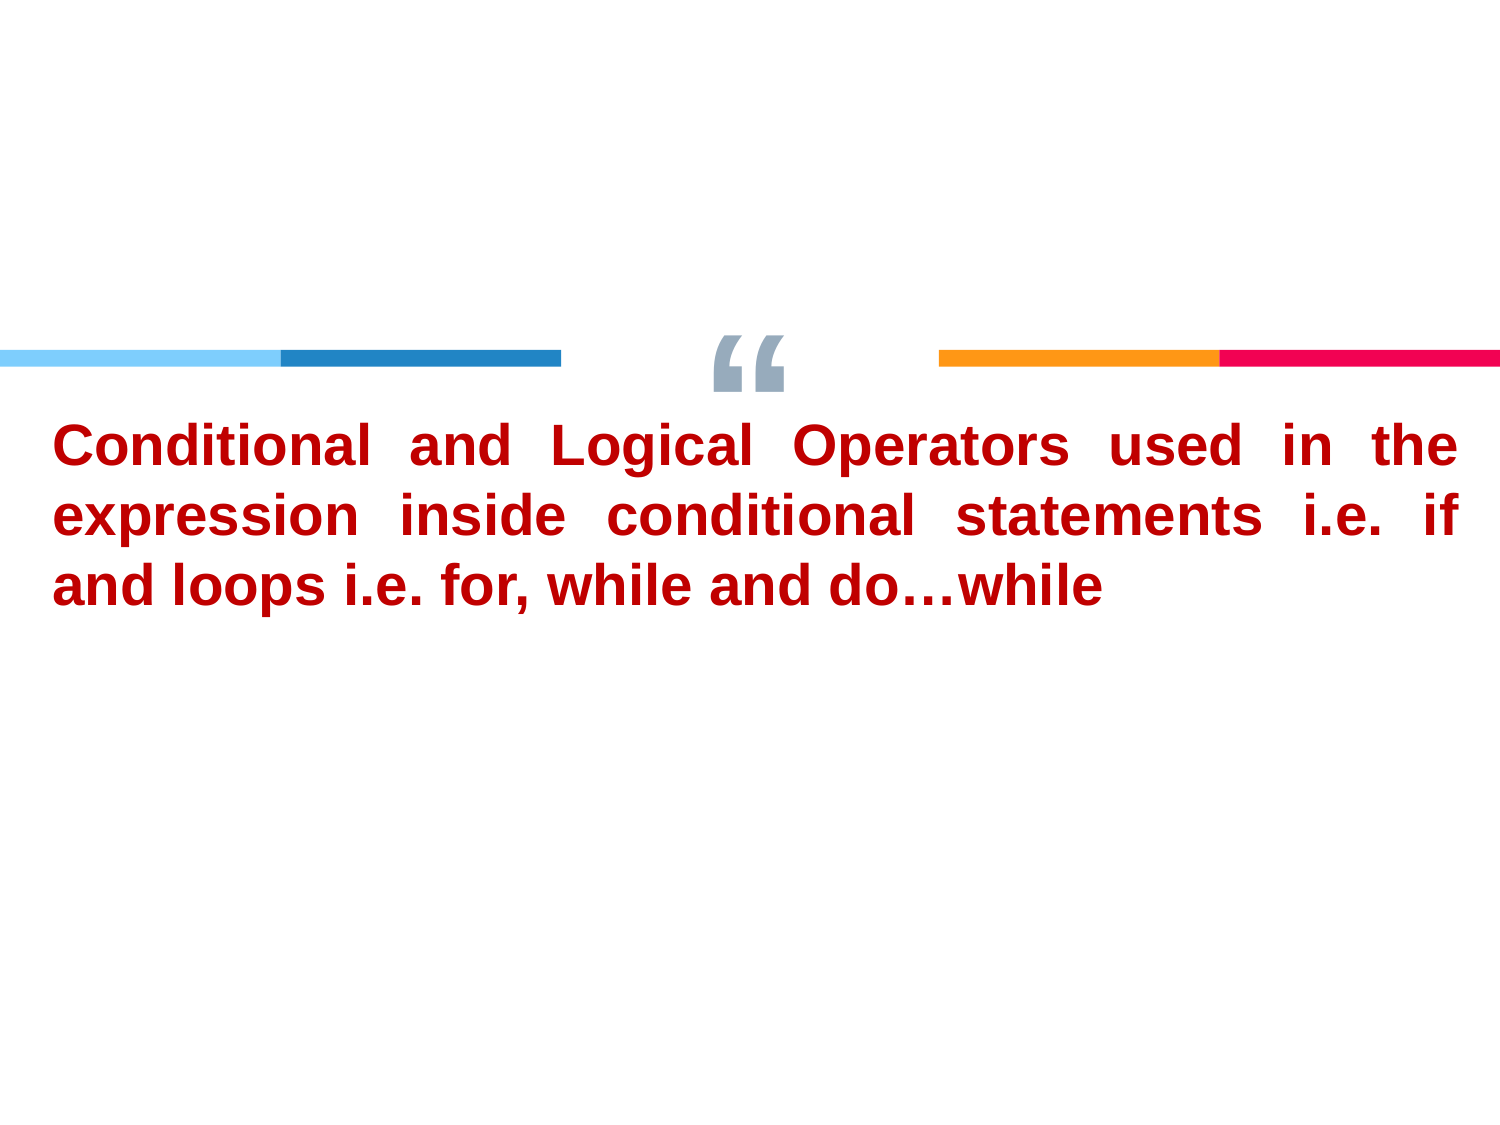

Conditional and Logical Operators used in the expression inside conditional statements i.e. if and loops i.e. for, while and do…while